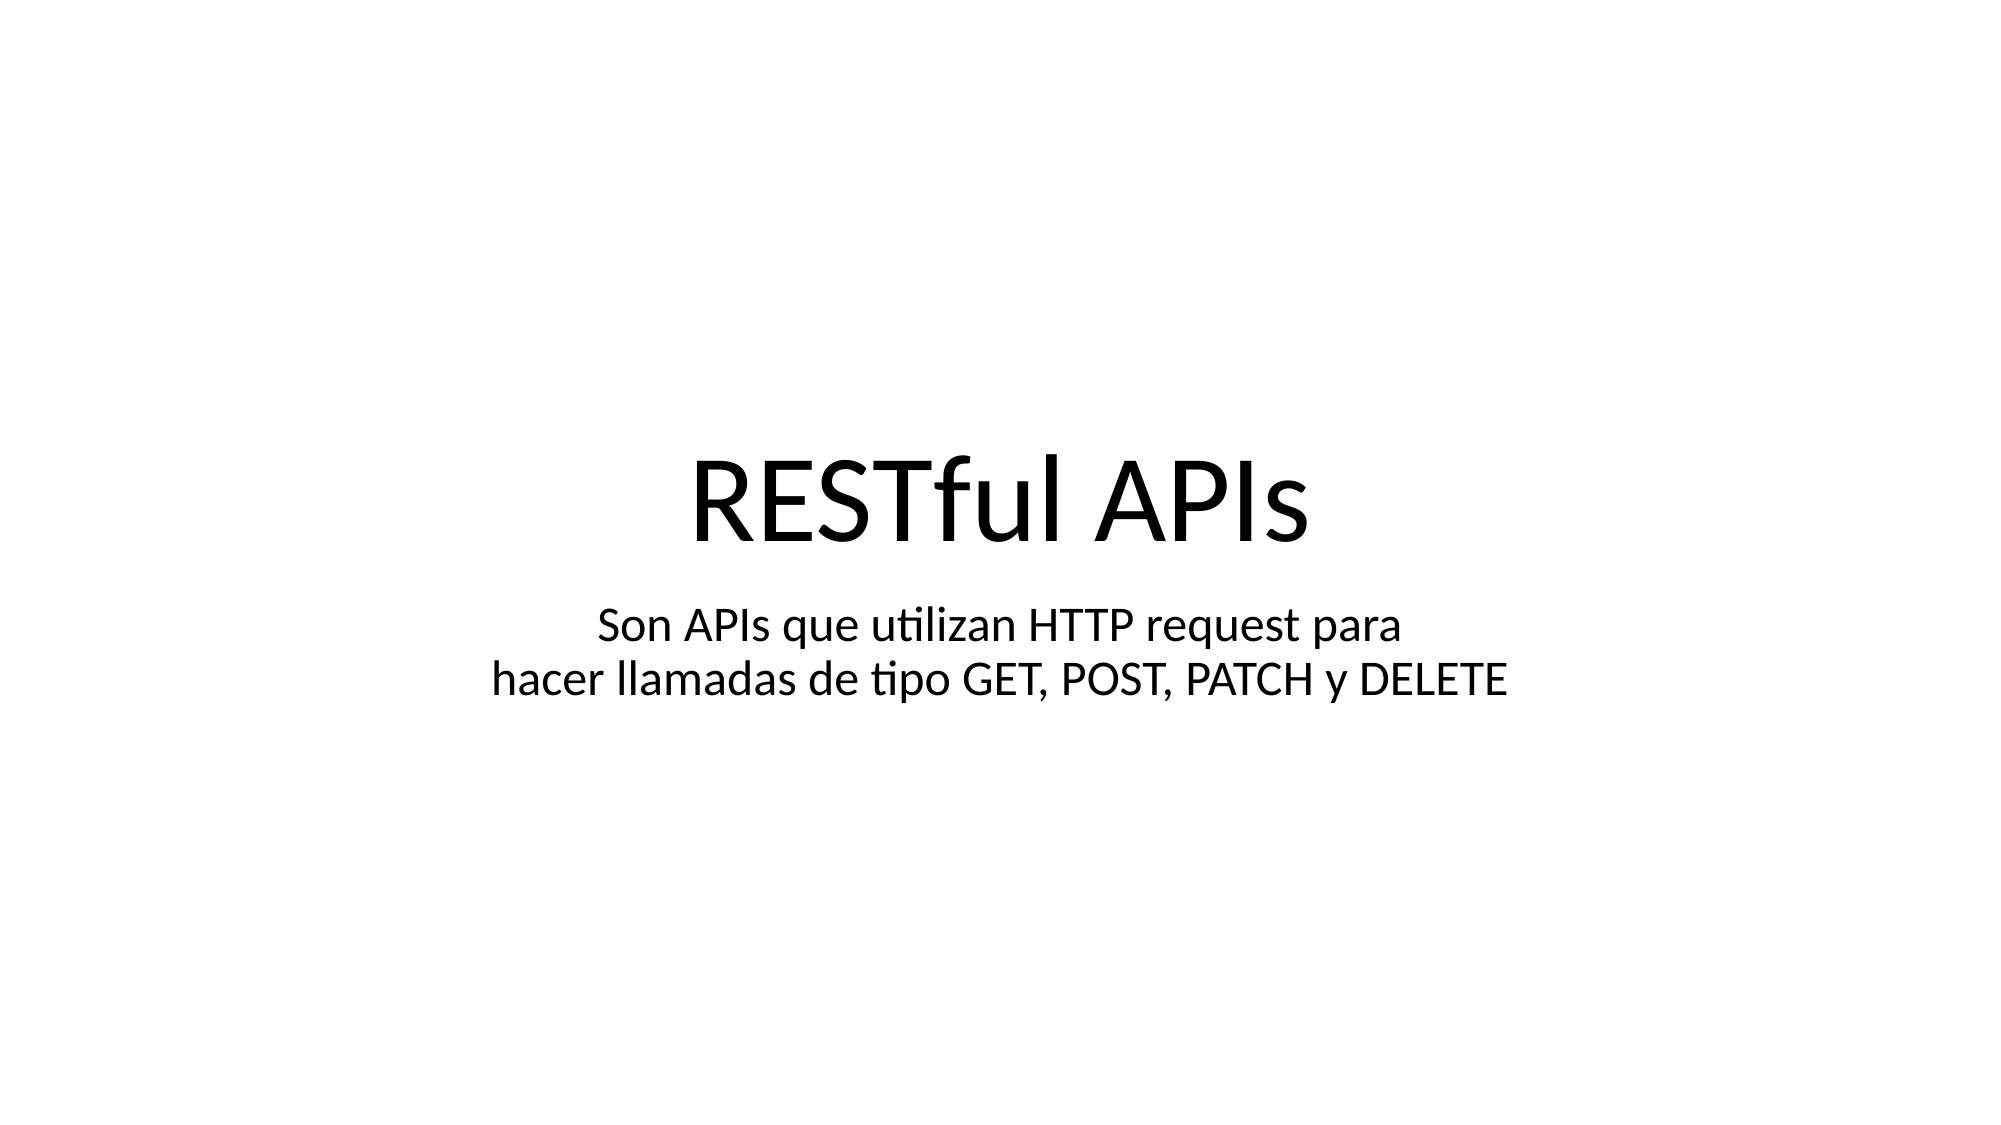

# RESTful APIs
Son APIs que utilizan HTTP request para
hacer llamadas de tipo GET, POST, PATCH y DELETE